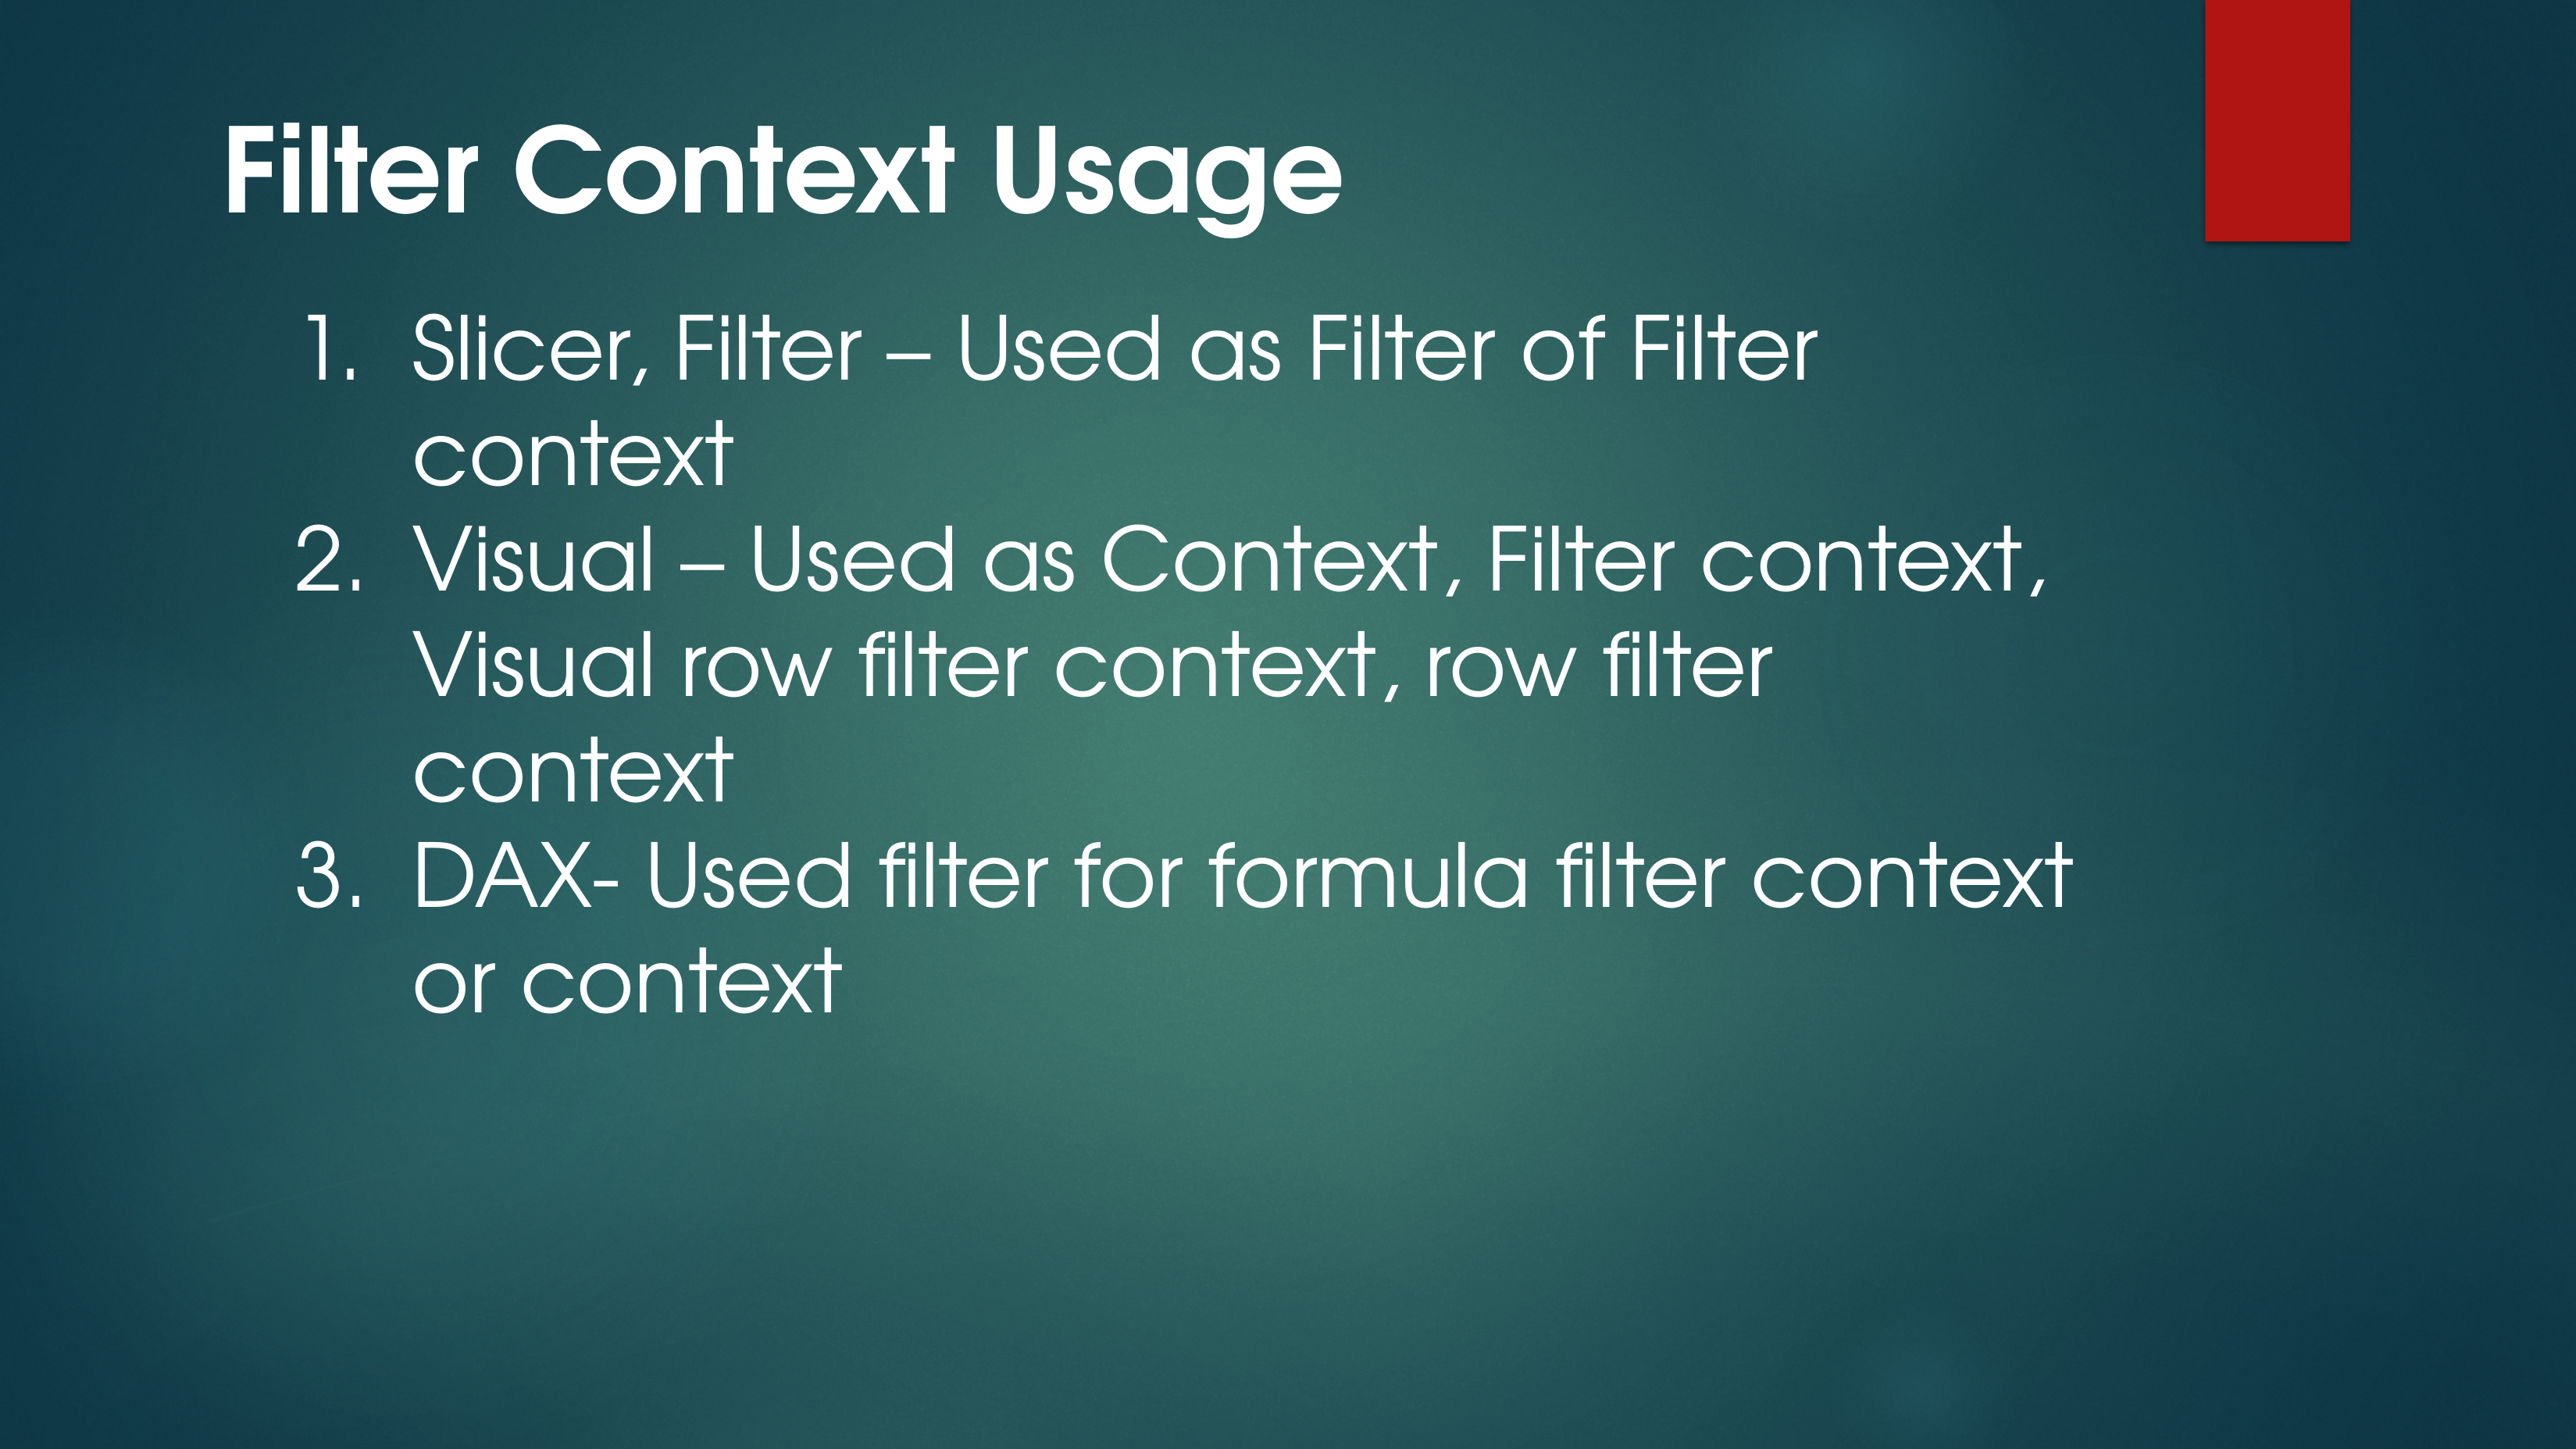

Filter Context Usage
Slicer, Filter – Used as Filter of Filter context
Visual – Used as Context, Filter context, Visual row filter context, row filter context
DAX- Used filter for formula filter context or context